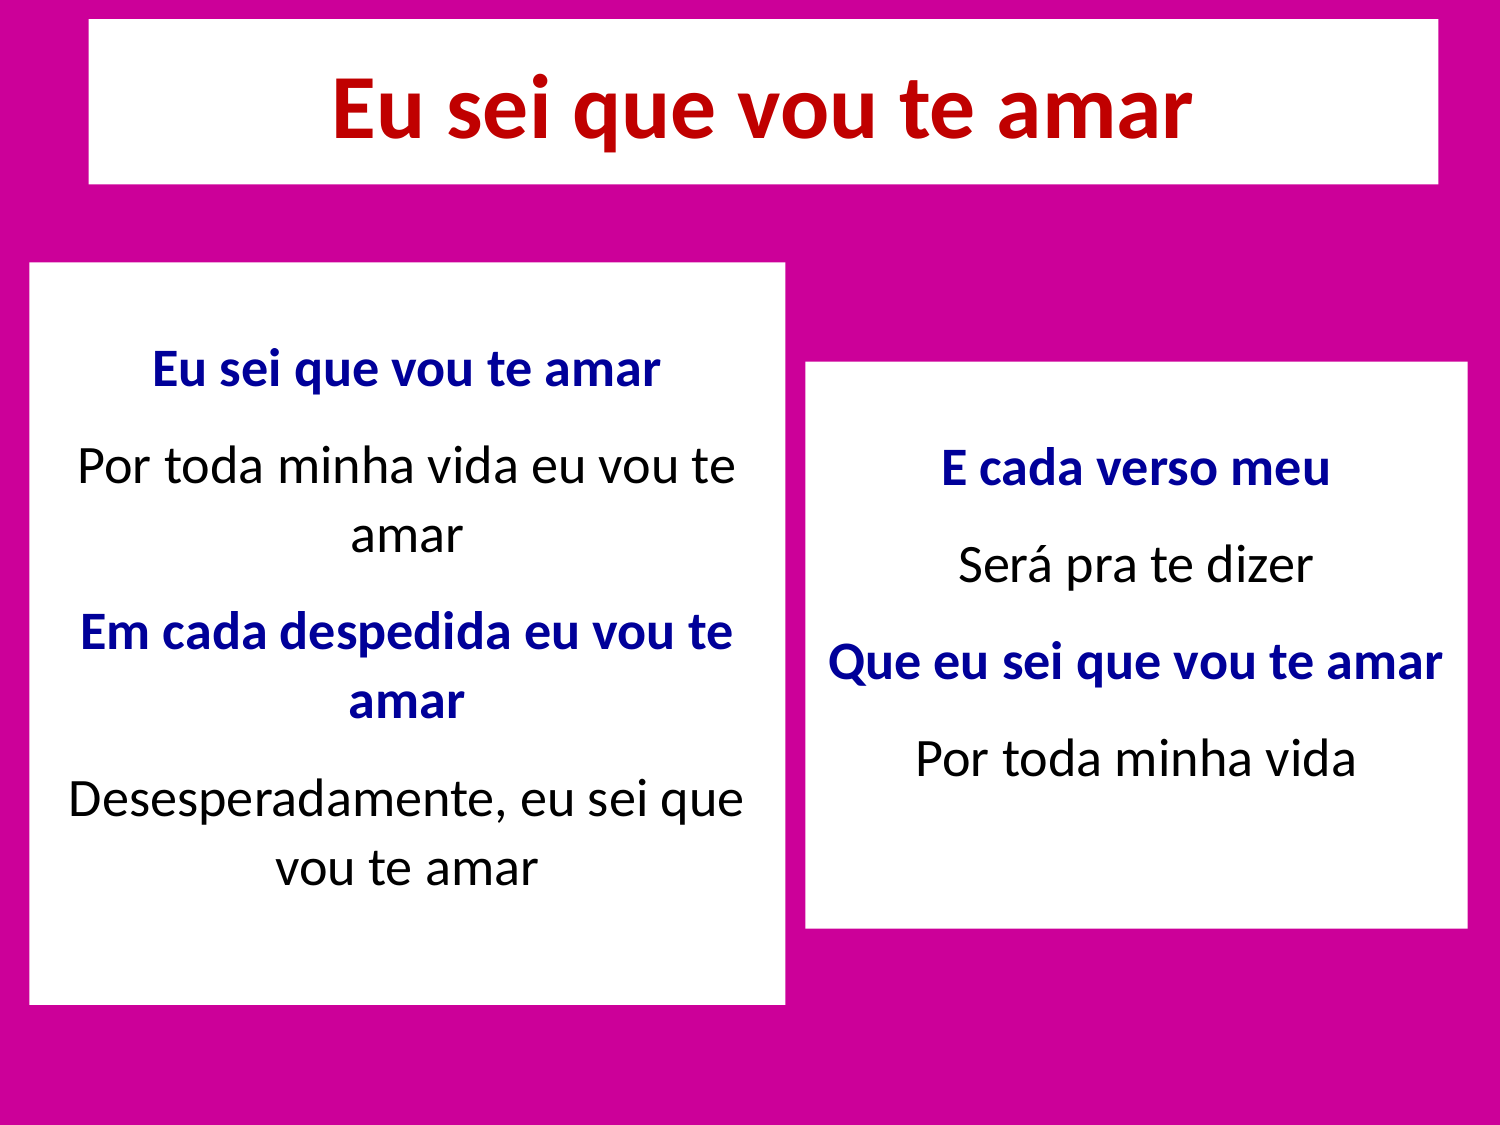

# Eu sei que vou te amar

Eu sei que vou te amar
Por toda minha vida eu vou te amar
Em cada despedida eu vou te amar
Desesperadamente, eu sei que vou te amar

E cada verso meu
Será pra te dizer
Que eu sei que vou te amar
Por toda minha vida